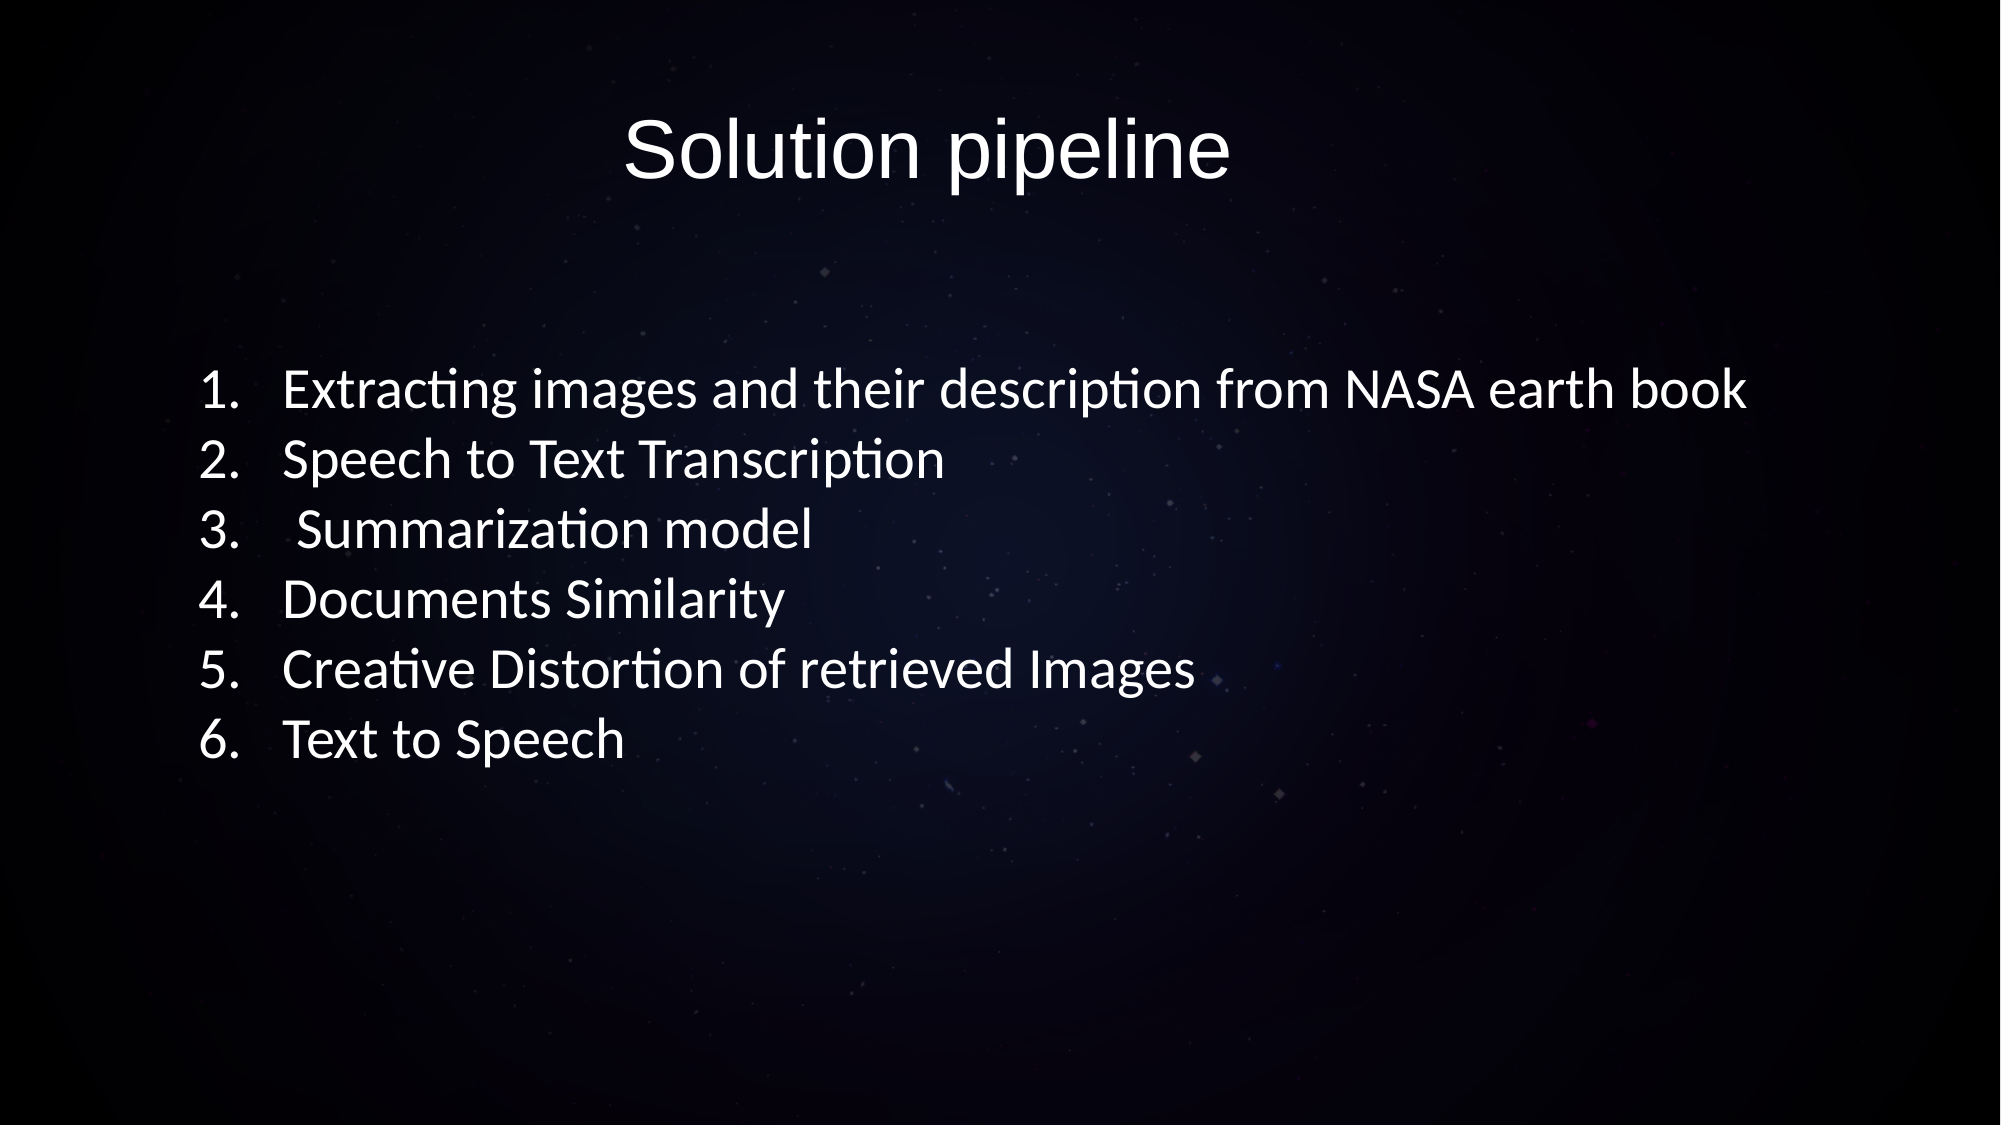

Solution pipeline
Extracting images and their description from NASA earth book
Speech to Text Transcription
 Summarization model
Documents Similarity
Creative Distortion of retrieved Images
Text to Speech